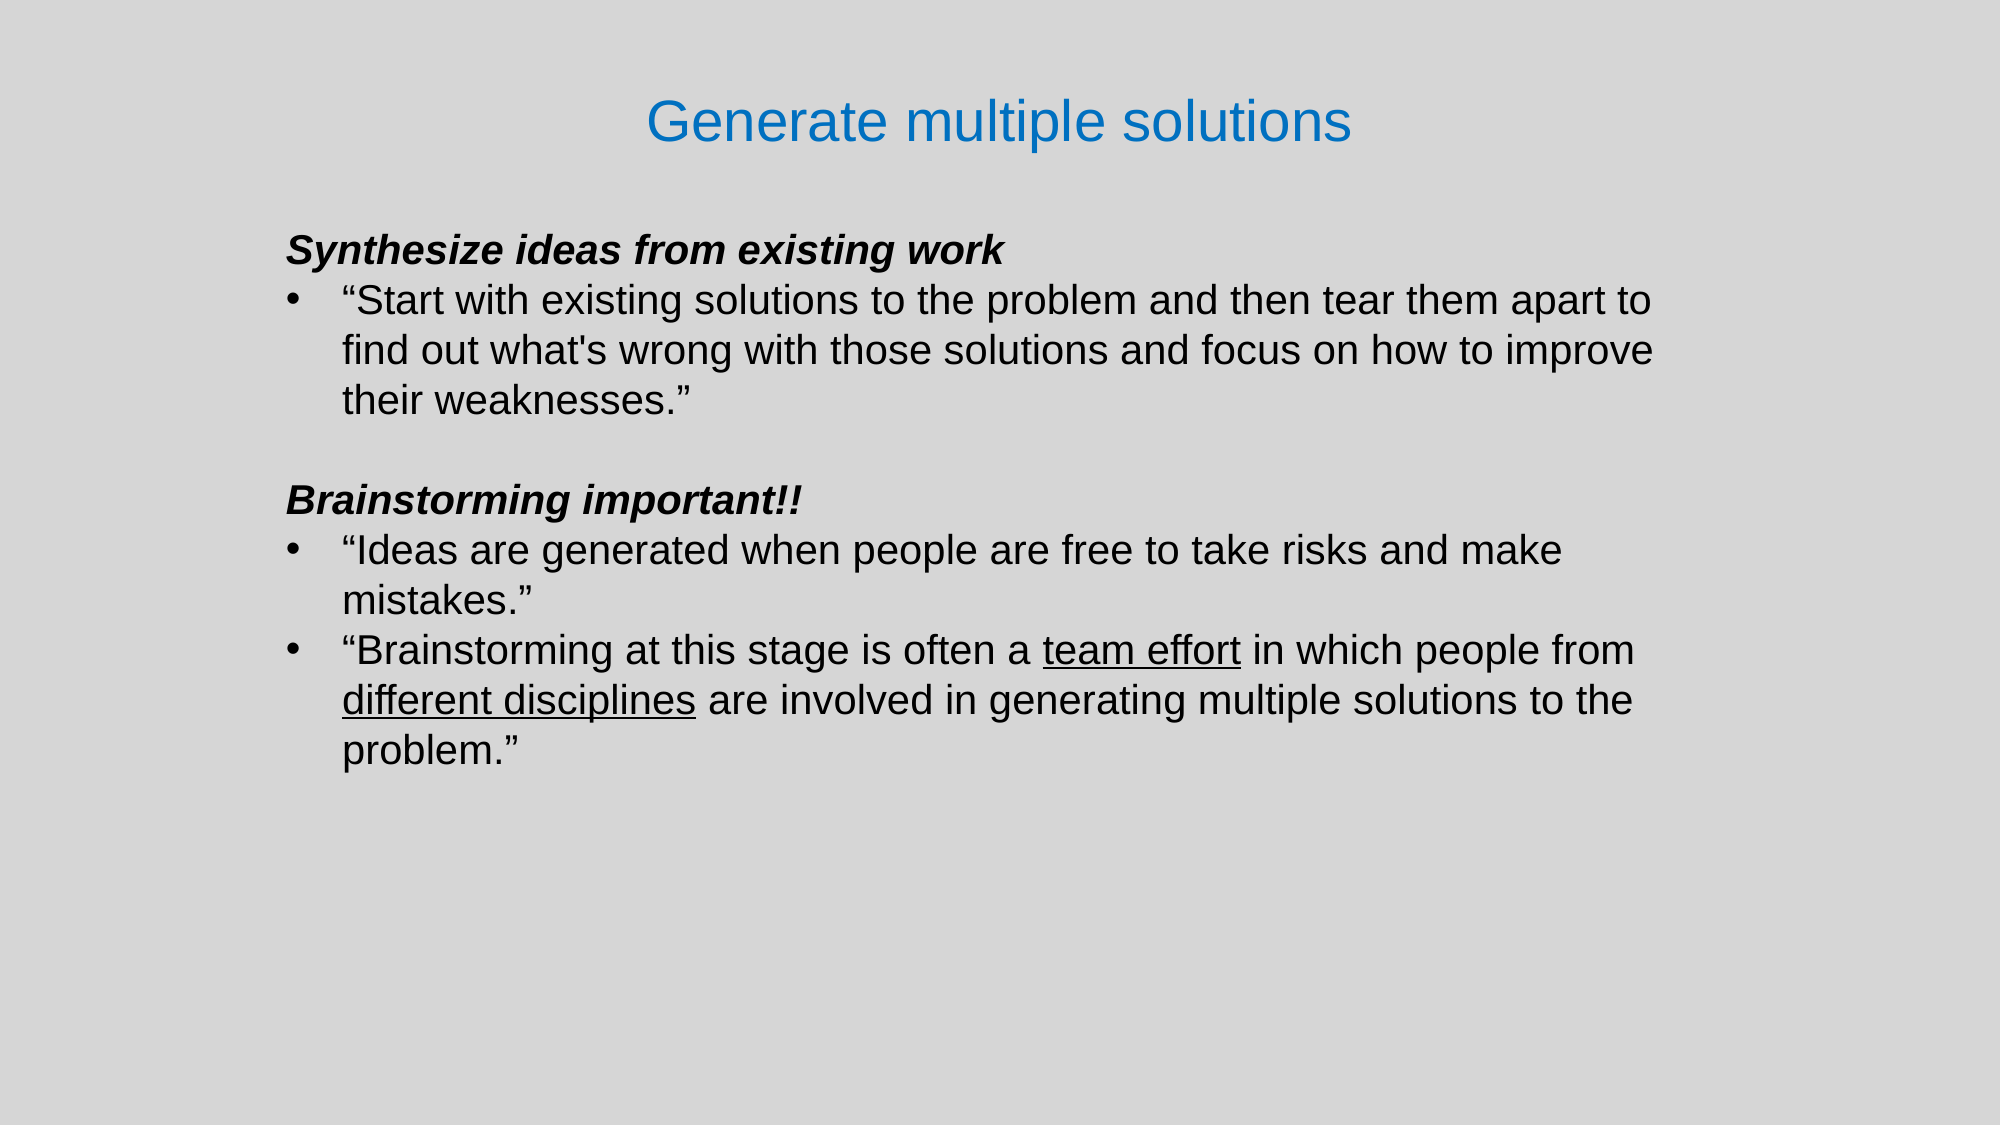

Generate multiple solutions

Synthesize ideas from existing work
“Start with existing solutions to the problem and then tear them apart to find out what's wrong with those solutions and focus on how to improve their weaknesses.”

Brainstorming important!!
“Ideas are generated when people are free to take risks and make mistakes.”
“Brainstorming at this stage is often a team effort in which people from different disciplines are involved in generating multiple solutions to the problem.”